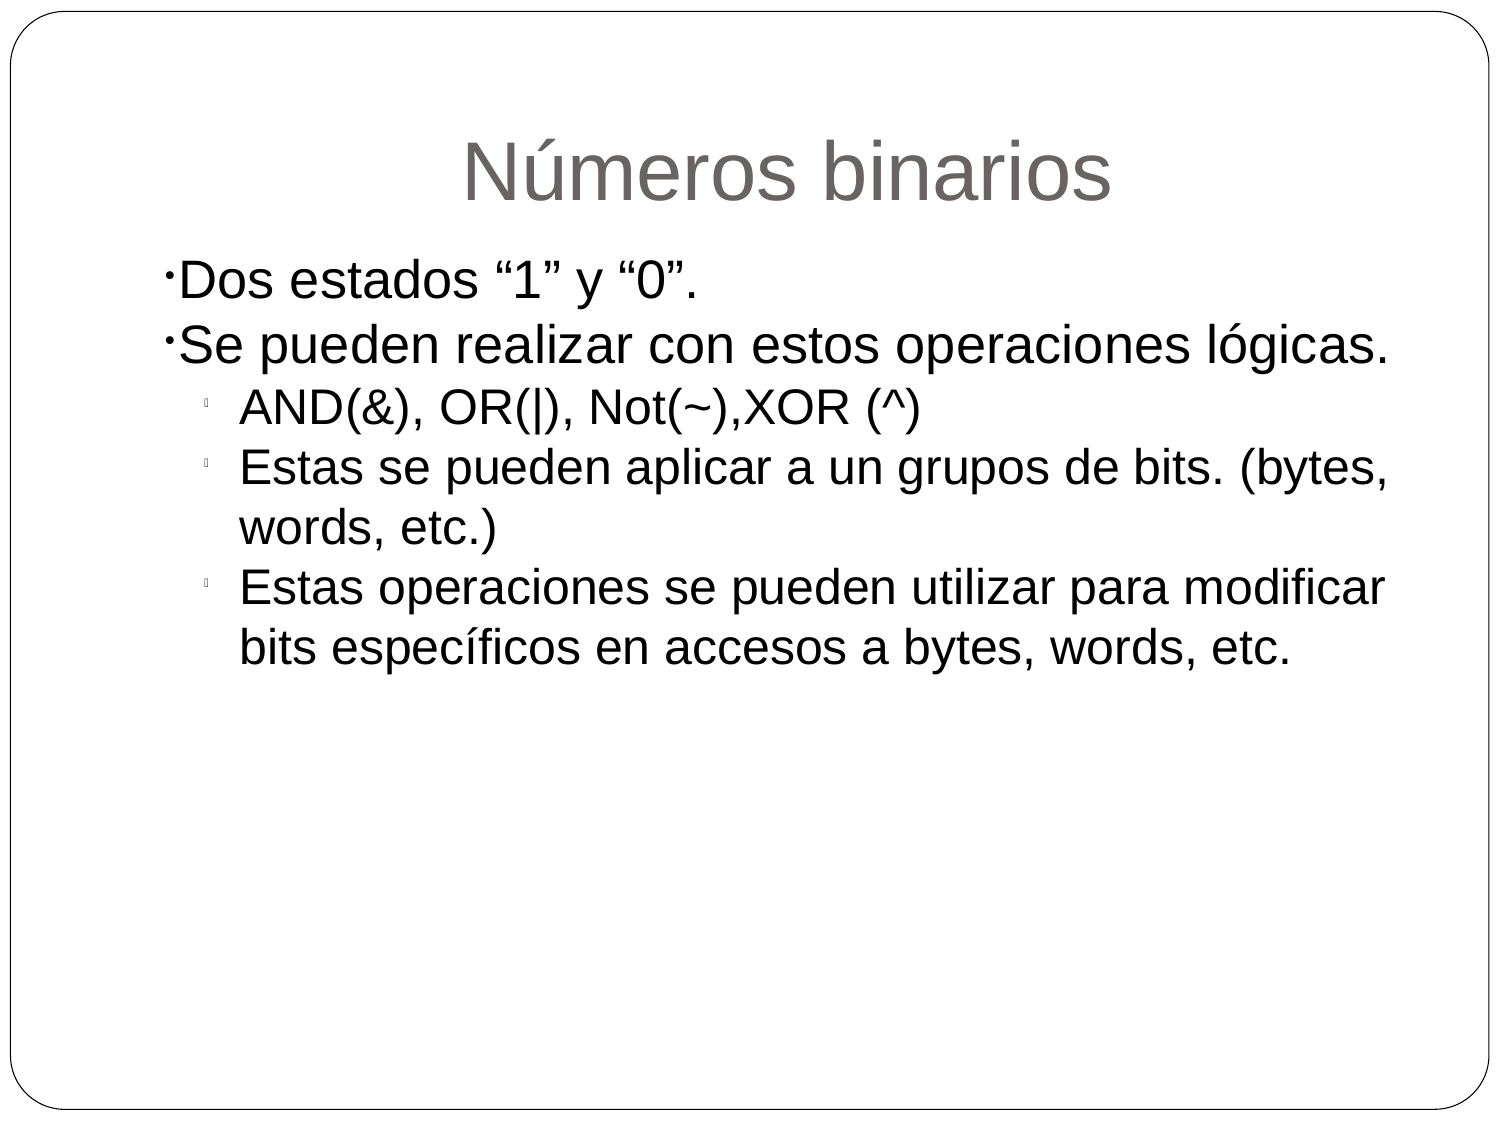

Números binarios
Dos estados “1” y “0”.
Se pueden realizar con estos operaciones lógicas.
AND(&), OR(|), Not(~),XOR (^)
Estas se pueden aplicar a un grupos de bits. (bytes, words, etc.)
Estas operaciones se pueden utilizar para modificar bits específicos en accesos a bytes, words, etc.